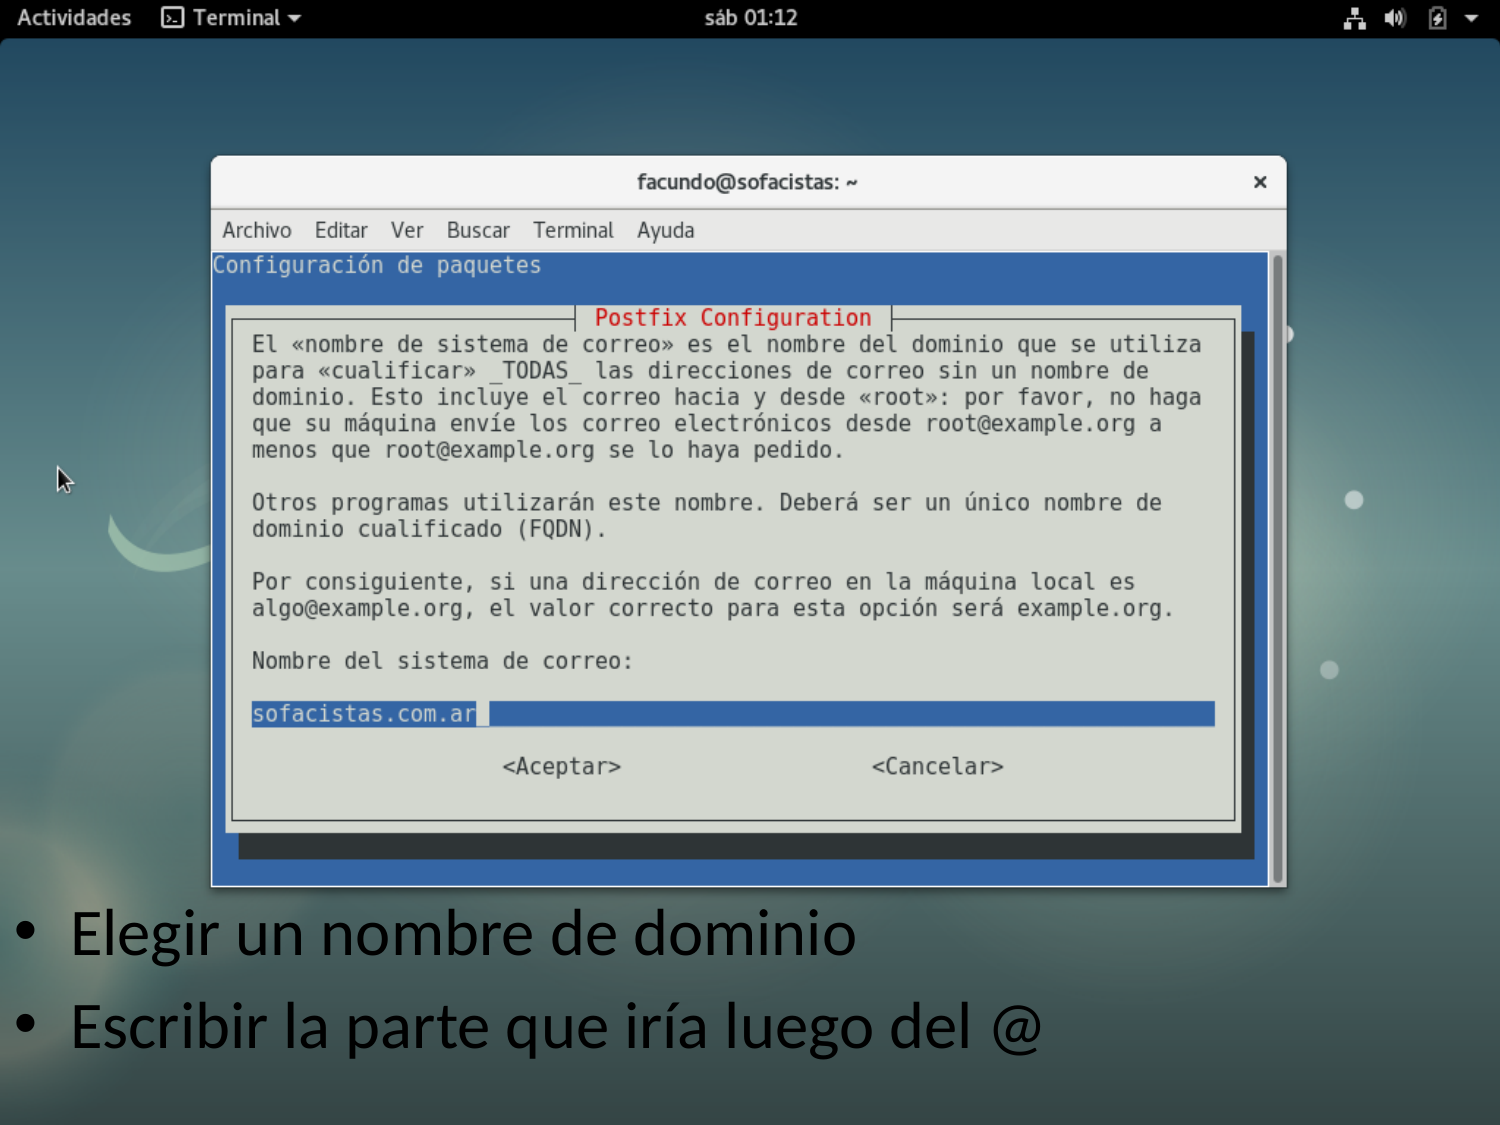

Elegir un nombre de dominio
Escribir la parte que iría luego del @